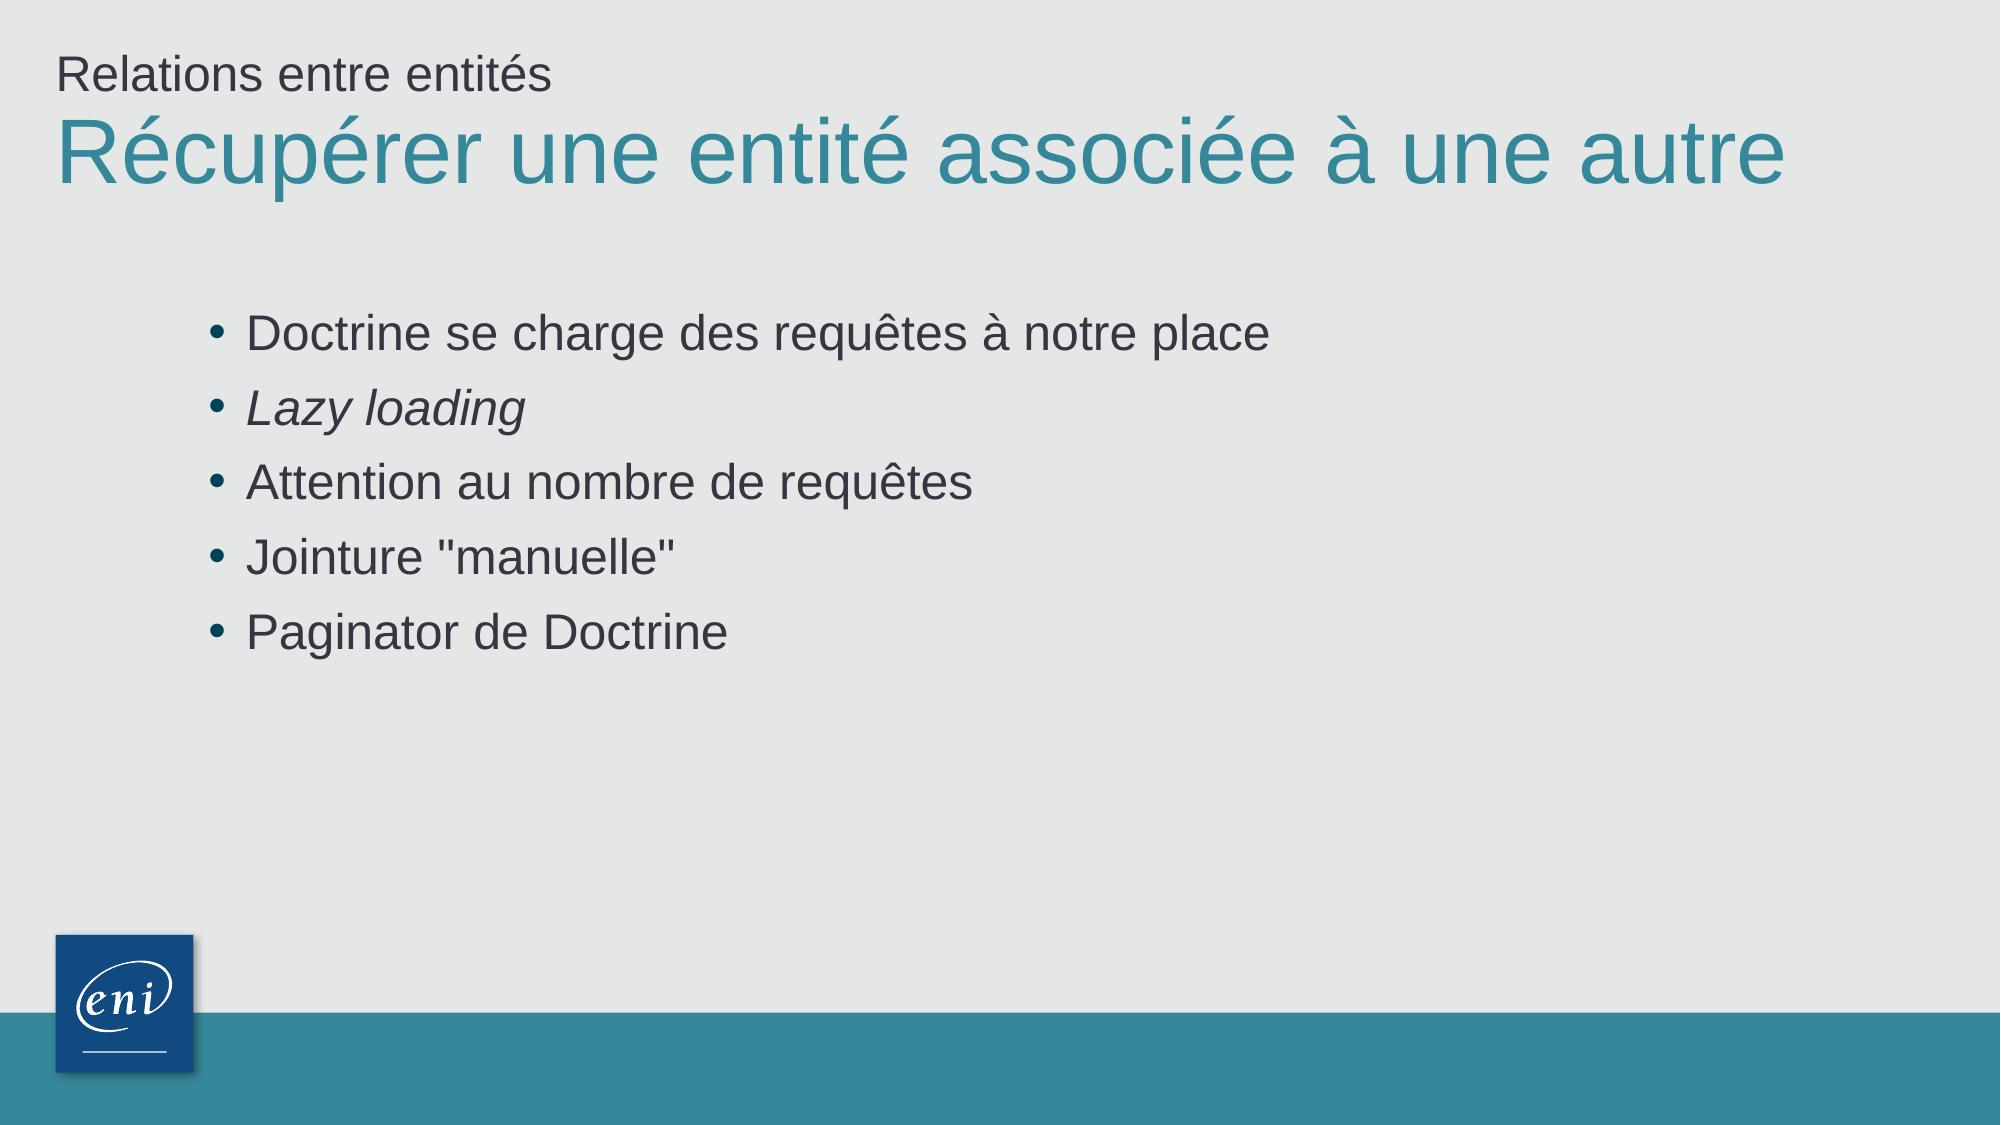

Relations entre entités
# Récupérer une entité associée à une autre
Doctrine se charge des requêtes à notre place
Lazy loading
Attention au nombre de requêtes
Jointure "manuelle"
Paginator de Doctrine